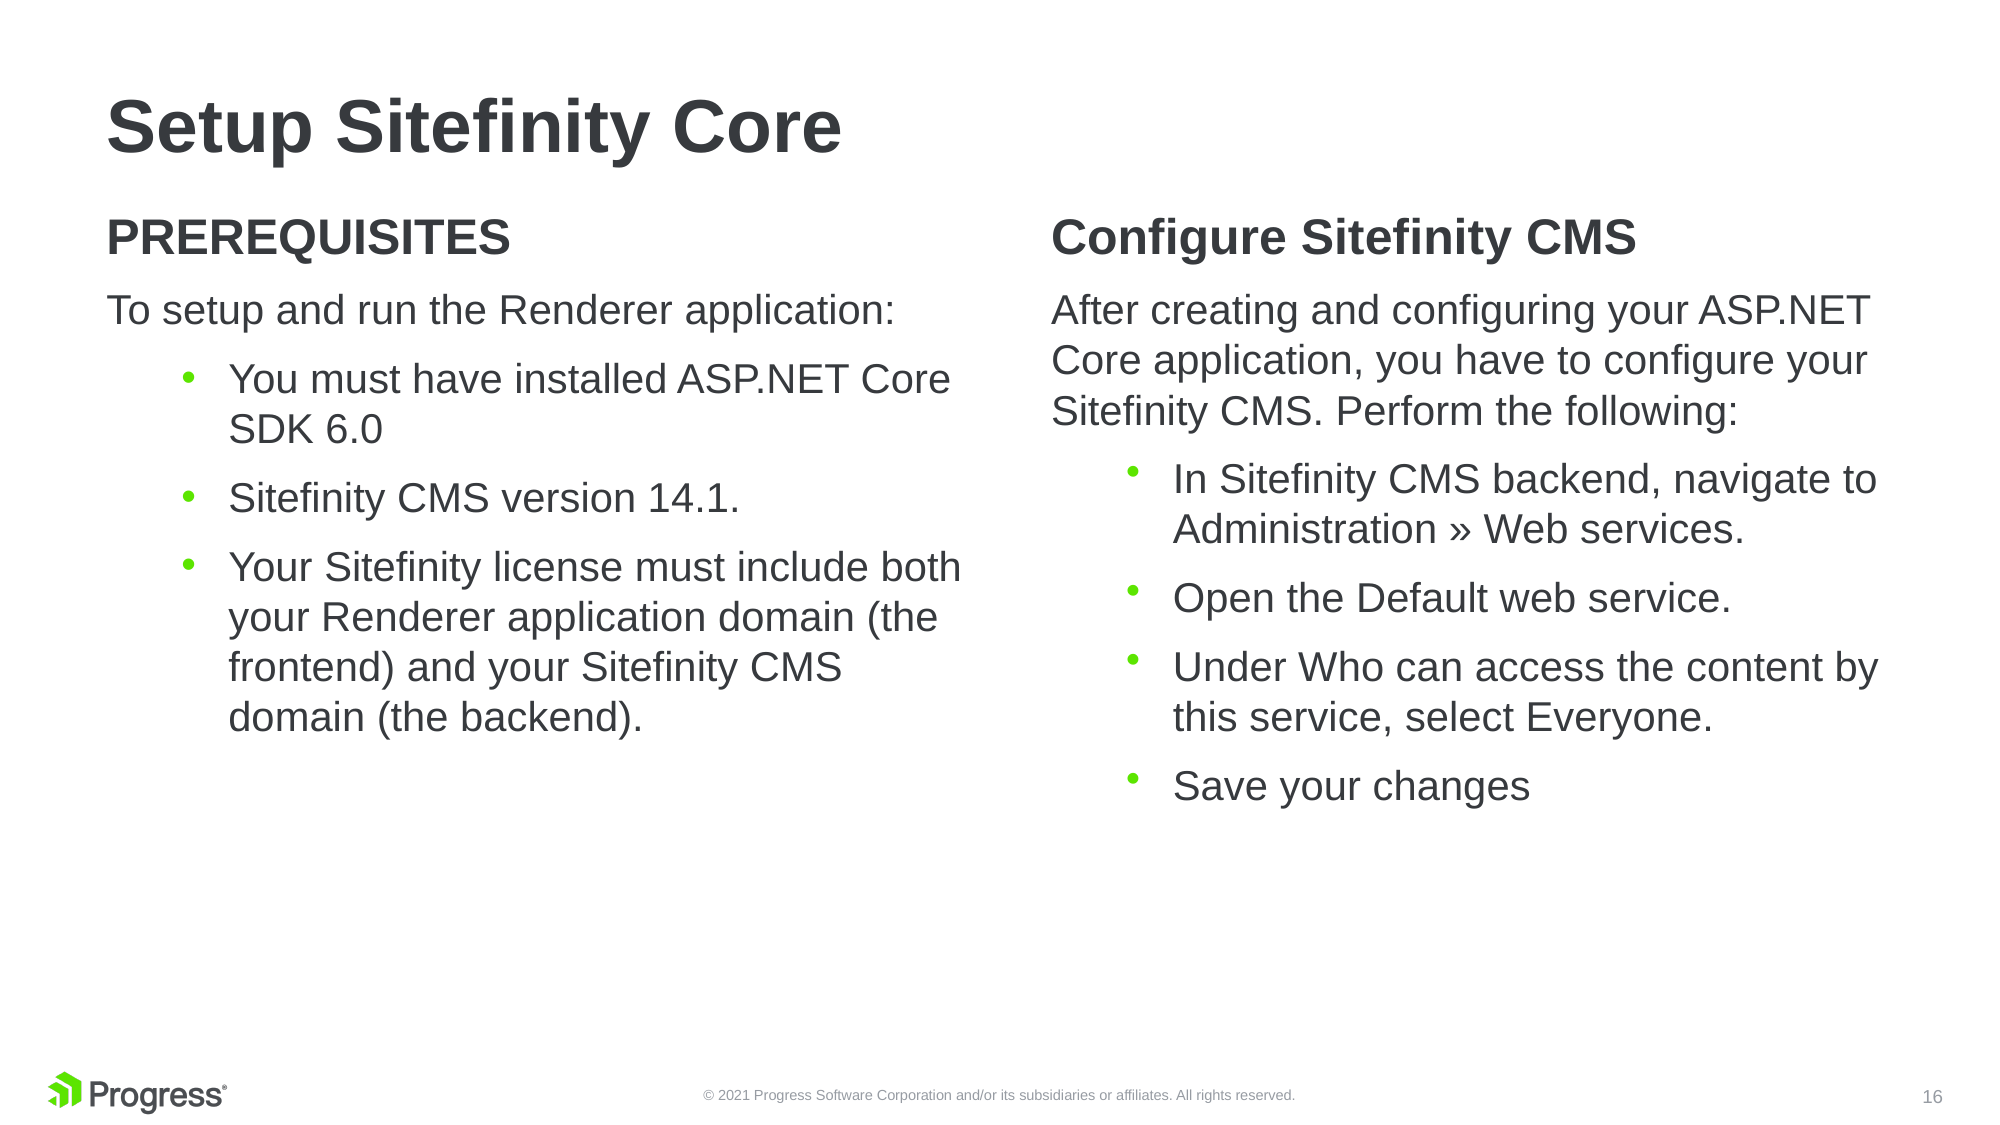

# Setup Sitefinity Core
PREREQUISITES
To setup and run the Renderer application:
You must have installed ASP.NET Core SDK 6.0
Sitefinity CMS version 14.1.
Your Sitefinity license must include both your Renderer application domain (the frontend) and your Sitefinity CMS domain (the backend).

Configure Sitefinity CMS
After creating and configuring your ASP.NET Core application, you have to configure your Sitefinity CMS. Perform the following:
In Sitefinity CMS backend, navigate to Administration » Web services.
Open the Default web service.
Under Who can access the content by this service, select Everyone.
Save your changes